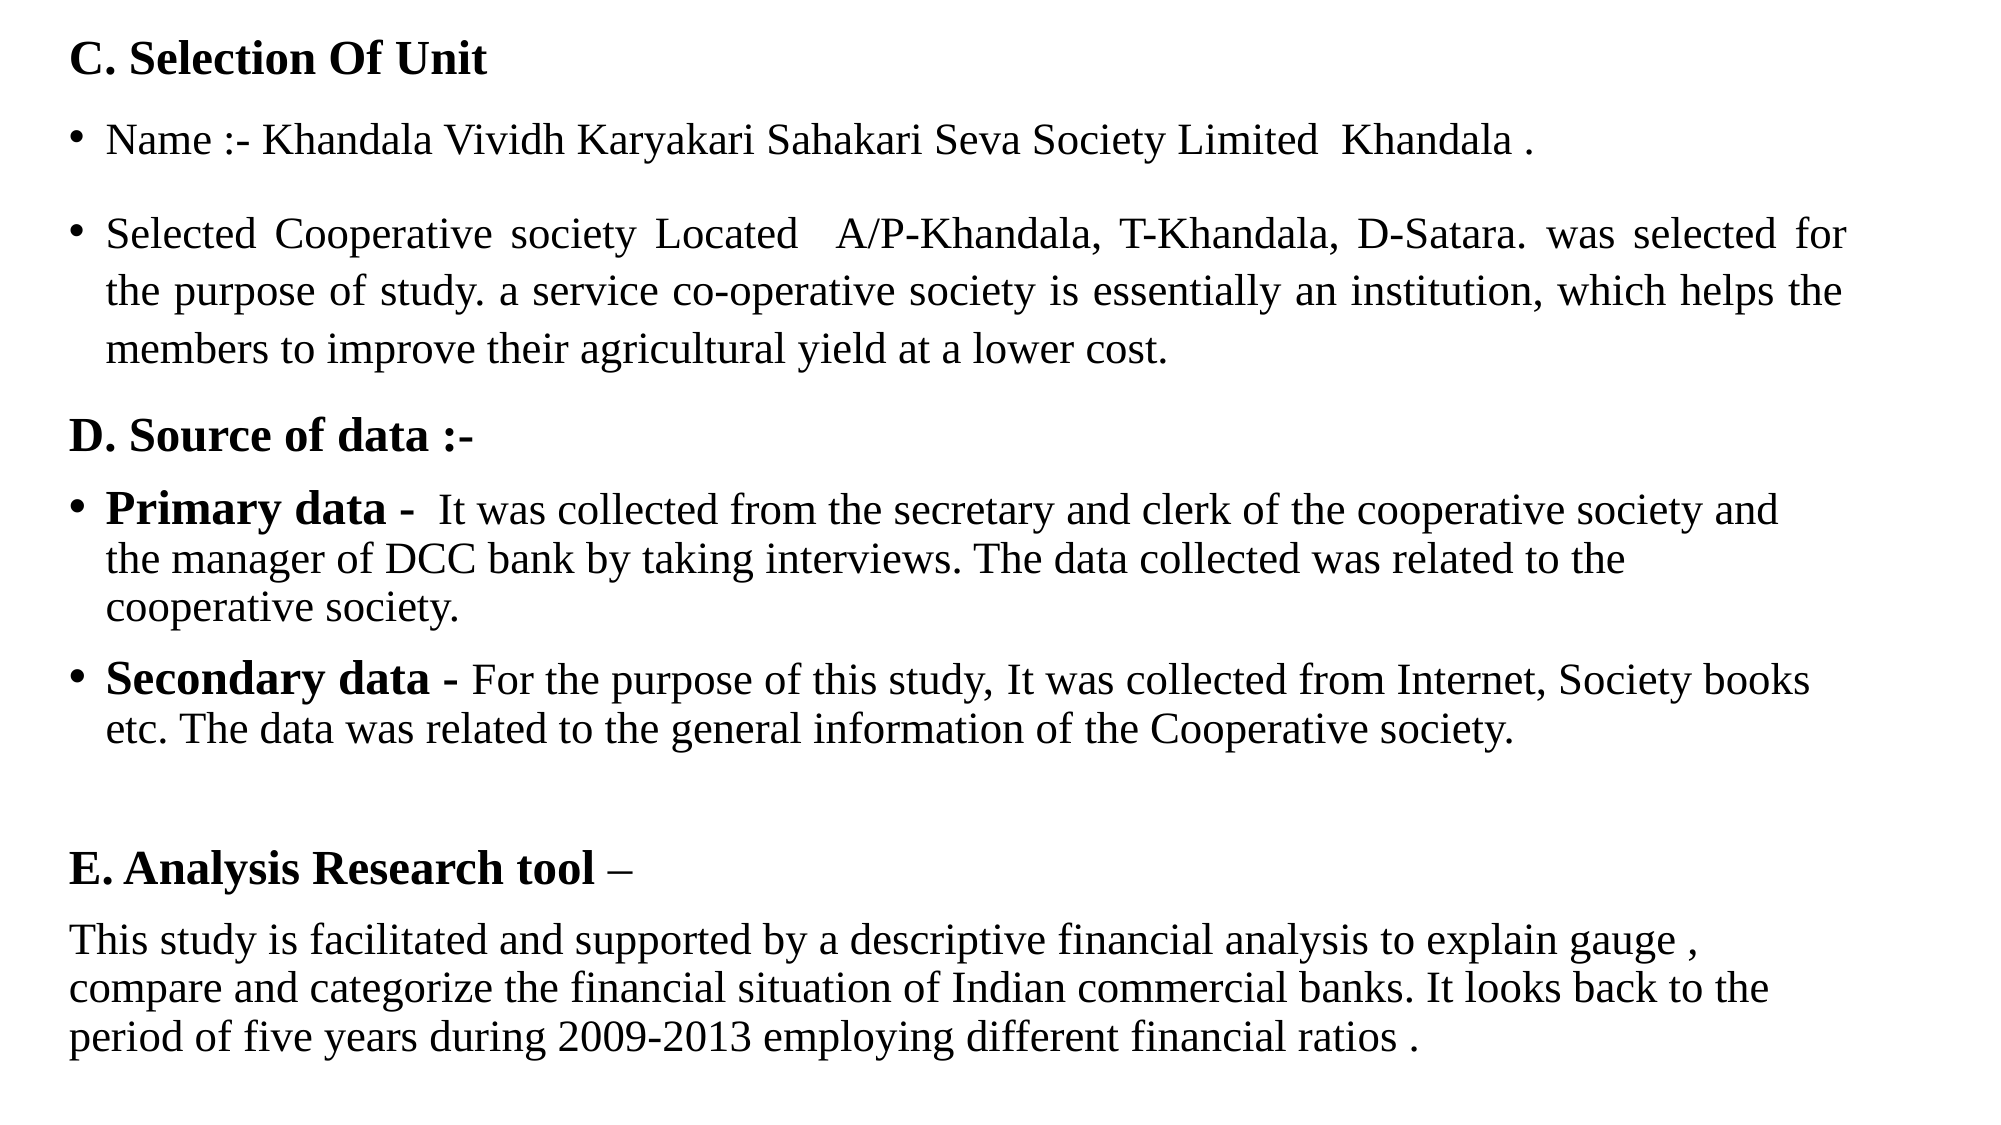

C. Selection Of Unit
Name :- Khandala Vividh Karyakari Sahakari Seva Society Limited  Khandala .
Selected Cooperative society Located  A/P-Khandala, T-Khandala, D-Satara. was selected for the purpose of study. a service co-operative society is essentially an institution, which helps the members to improve their agricultural yield at a lower cost.
D. Source of data :-
Primary data -  It was collected from the secretary and clerk of the cooperative society and the manager of DCC bank by taking interviews. The data collected was related to the cooperative society.
Secondary data - For the purpose of this study, It was collected from Internet, Society books etc. The data was related to the general information of the Cooperative society.

E. Analysis Research tool –
This study is facilitated and supported by a descriptive financial analysis to explain gauge , compare and categorize the financial situation of Indian commercial banks. It looks back to the period of five years during 2009-2013 employing different financial ratios .